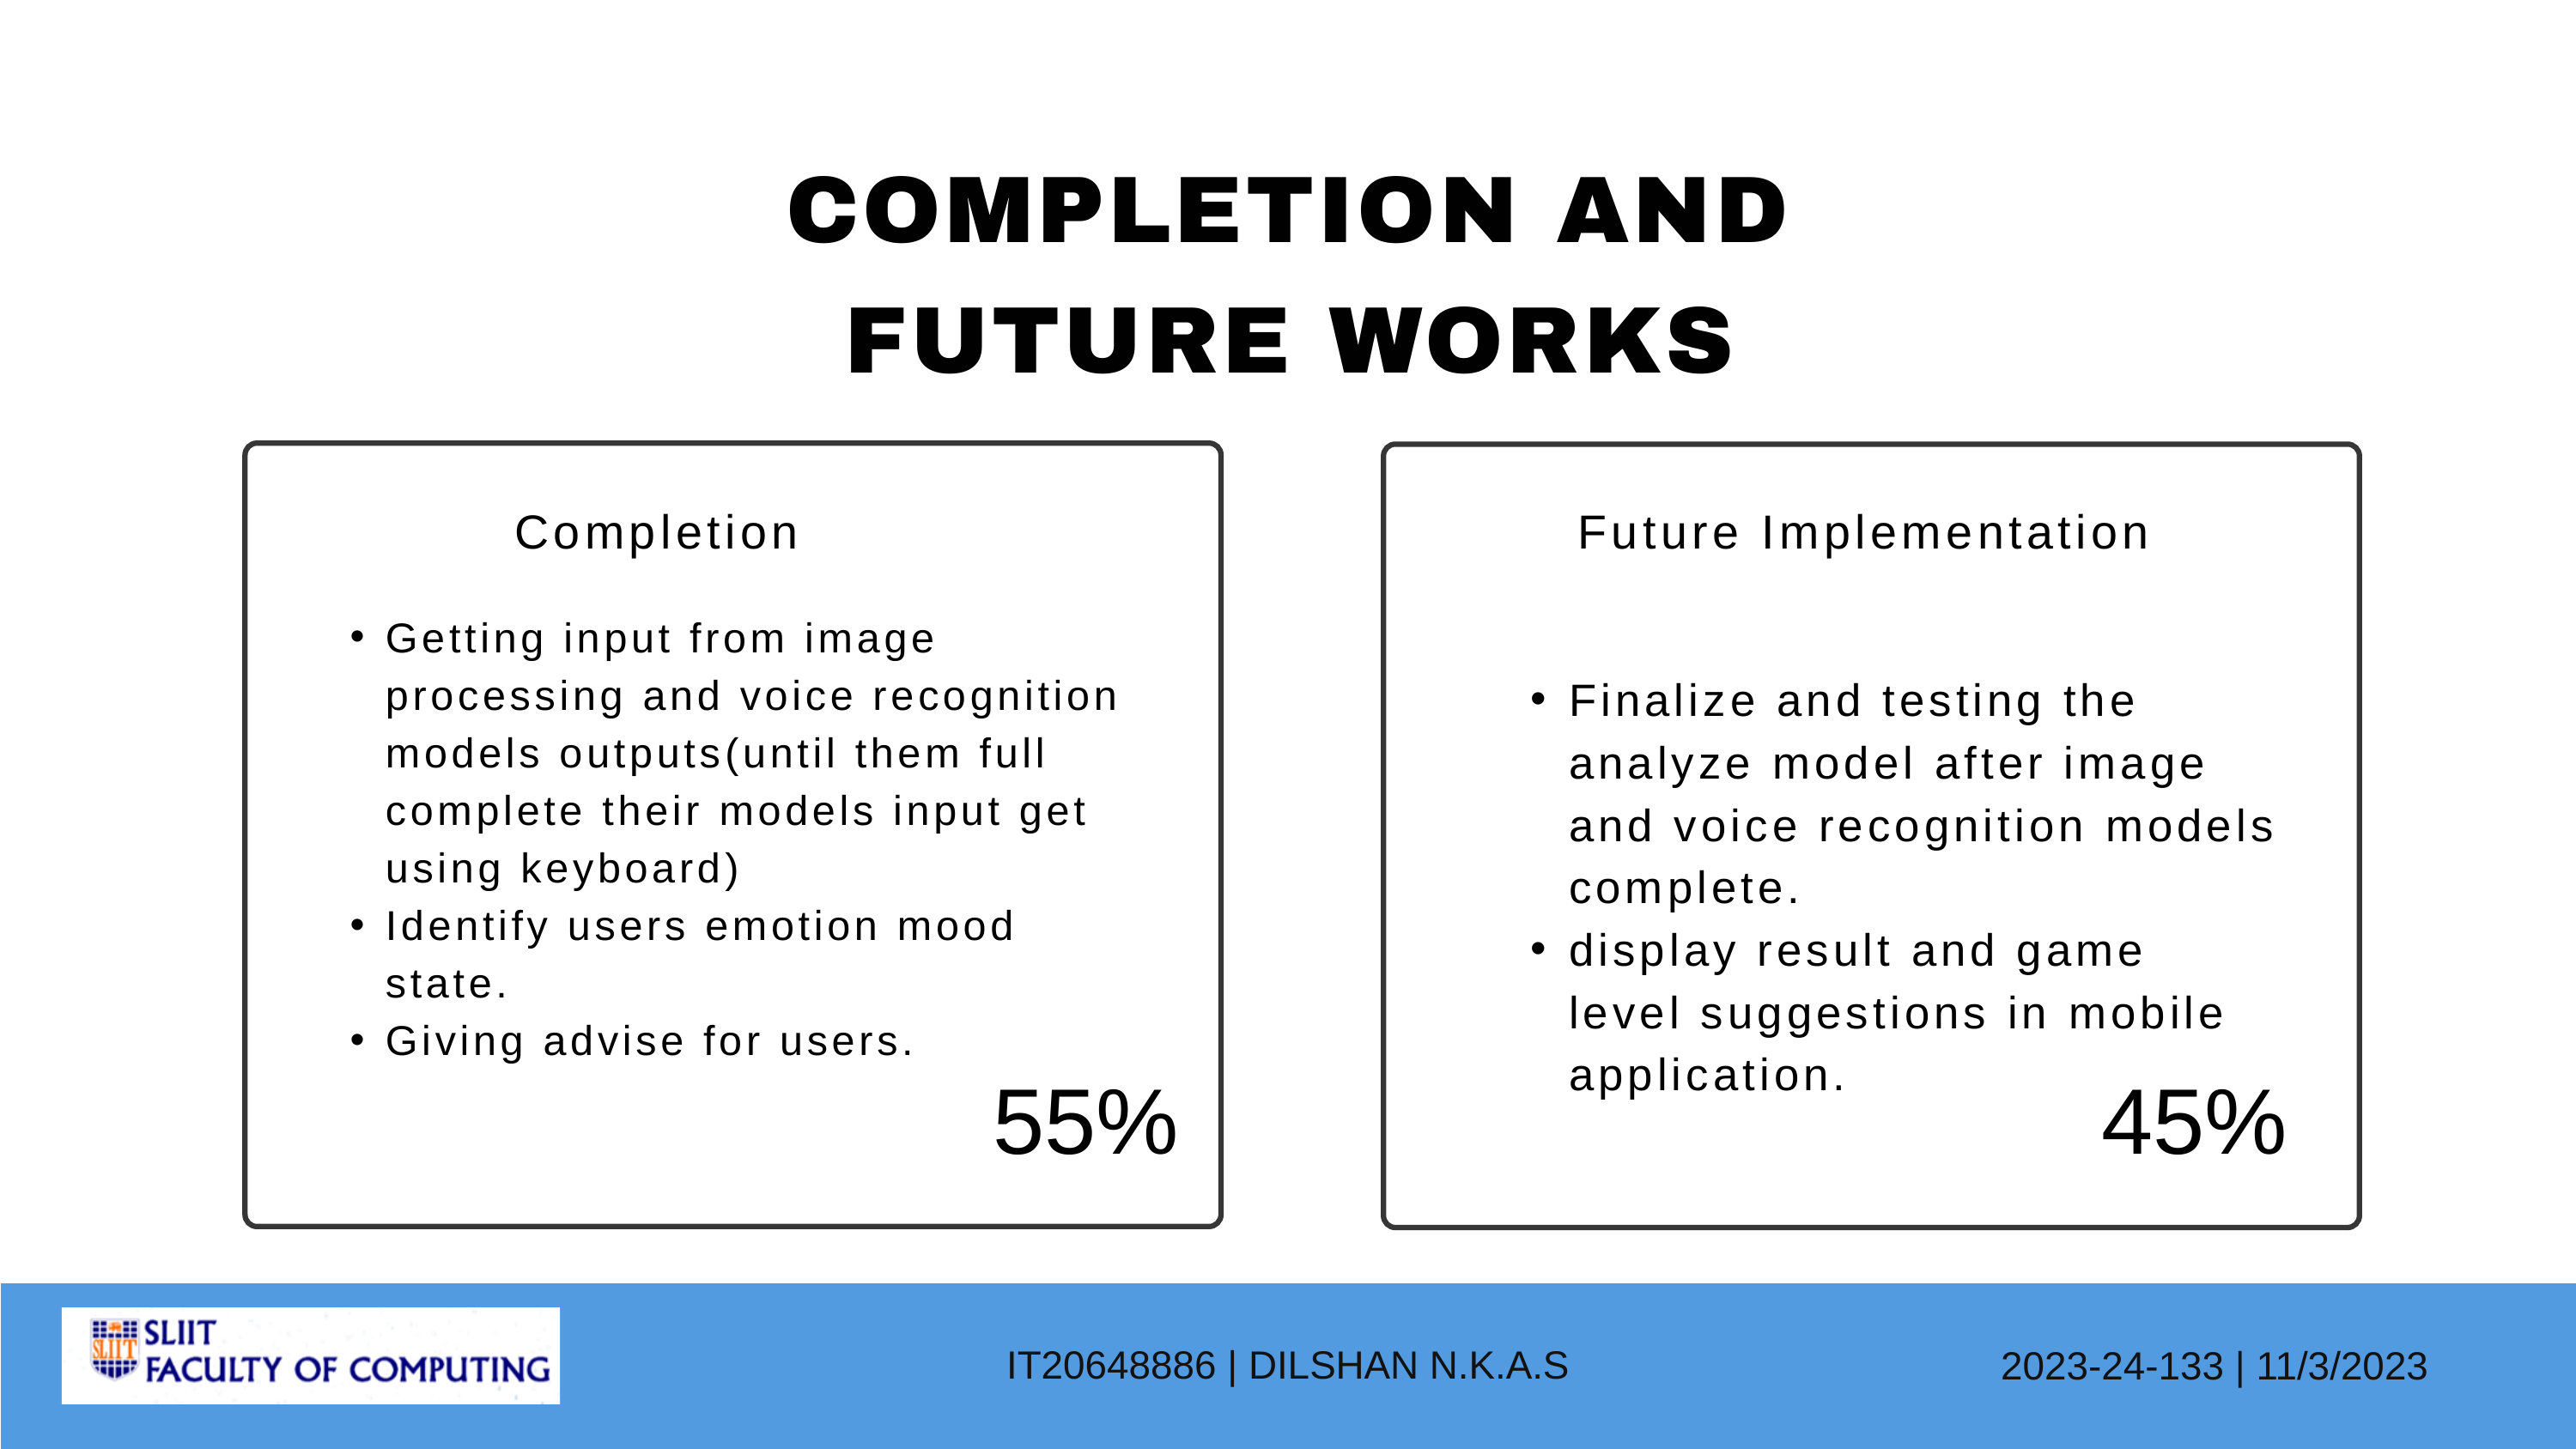

COMPLETION AND FUTURE WORKS

Completion
Future Implementation
Getting input from image processing and voice recognition models outputs(until them full complete their models input get using keyboard)
Identify users emotion mood state.
Giving advise for users.
Finalize and testing the analyze model after image and voice recognition models complete.
display result and game level suggestions in mobile application.
55%
45%

IT20648886 | DILSHAN N.K.A.S
2023-24-133 | 11/3/2023